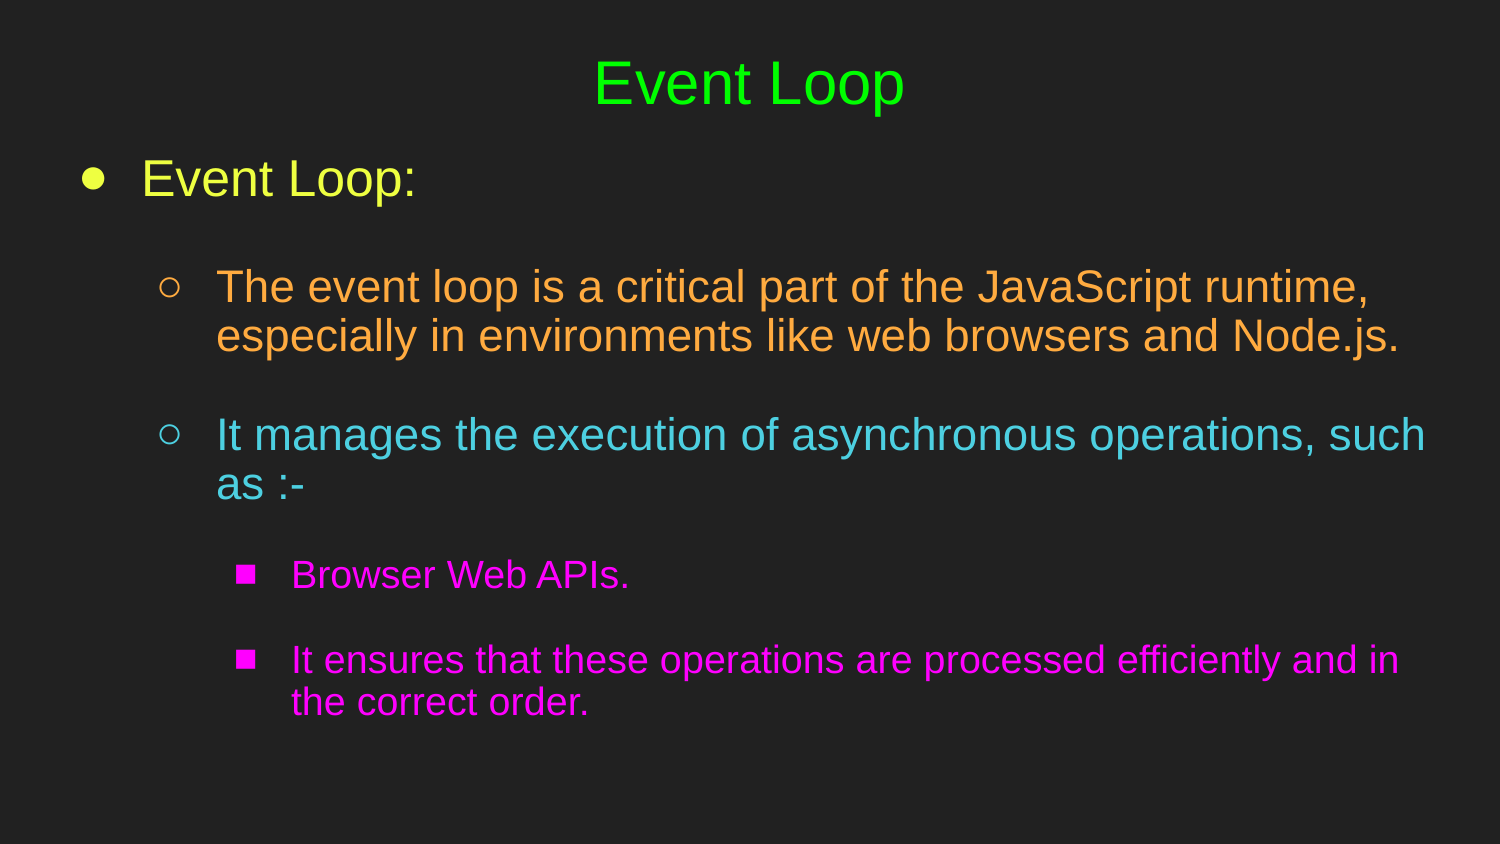

# Event Loop
Event Loop:

The event loop is a critical part of the JavaScript runtime, especially in environments like web browsers and Node.js.

It manages the execution of asynchronous operations, such as :-

Browser Web APIs.

It ensures that these operations are processed efficiently and in the correct order.